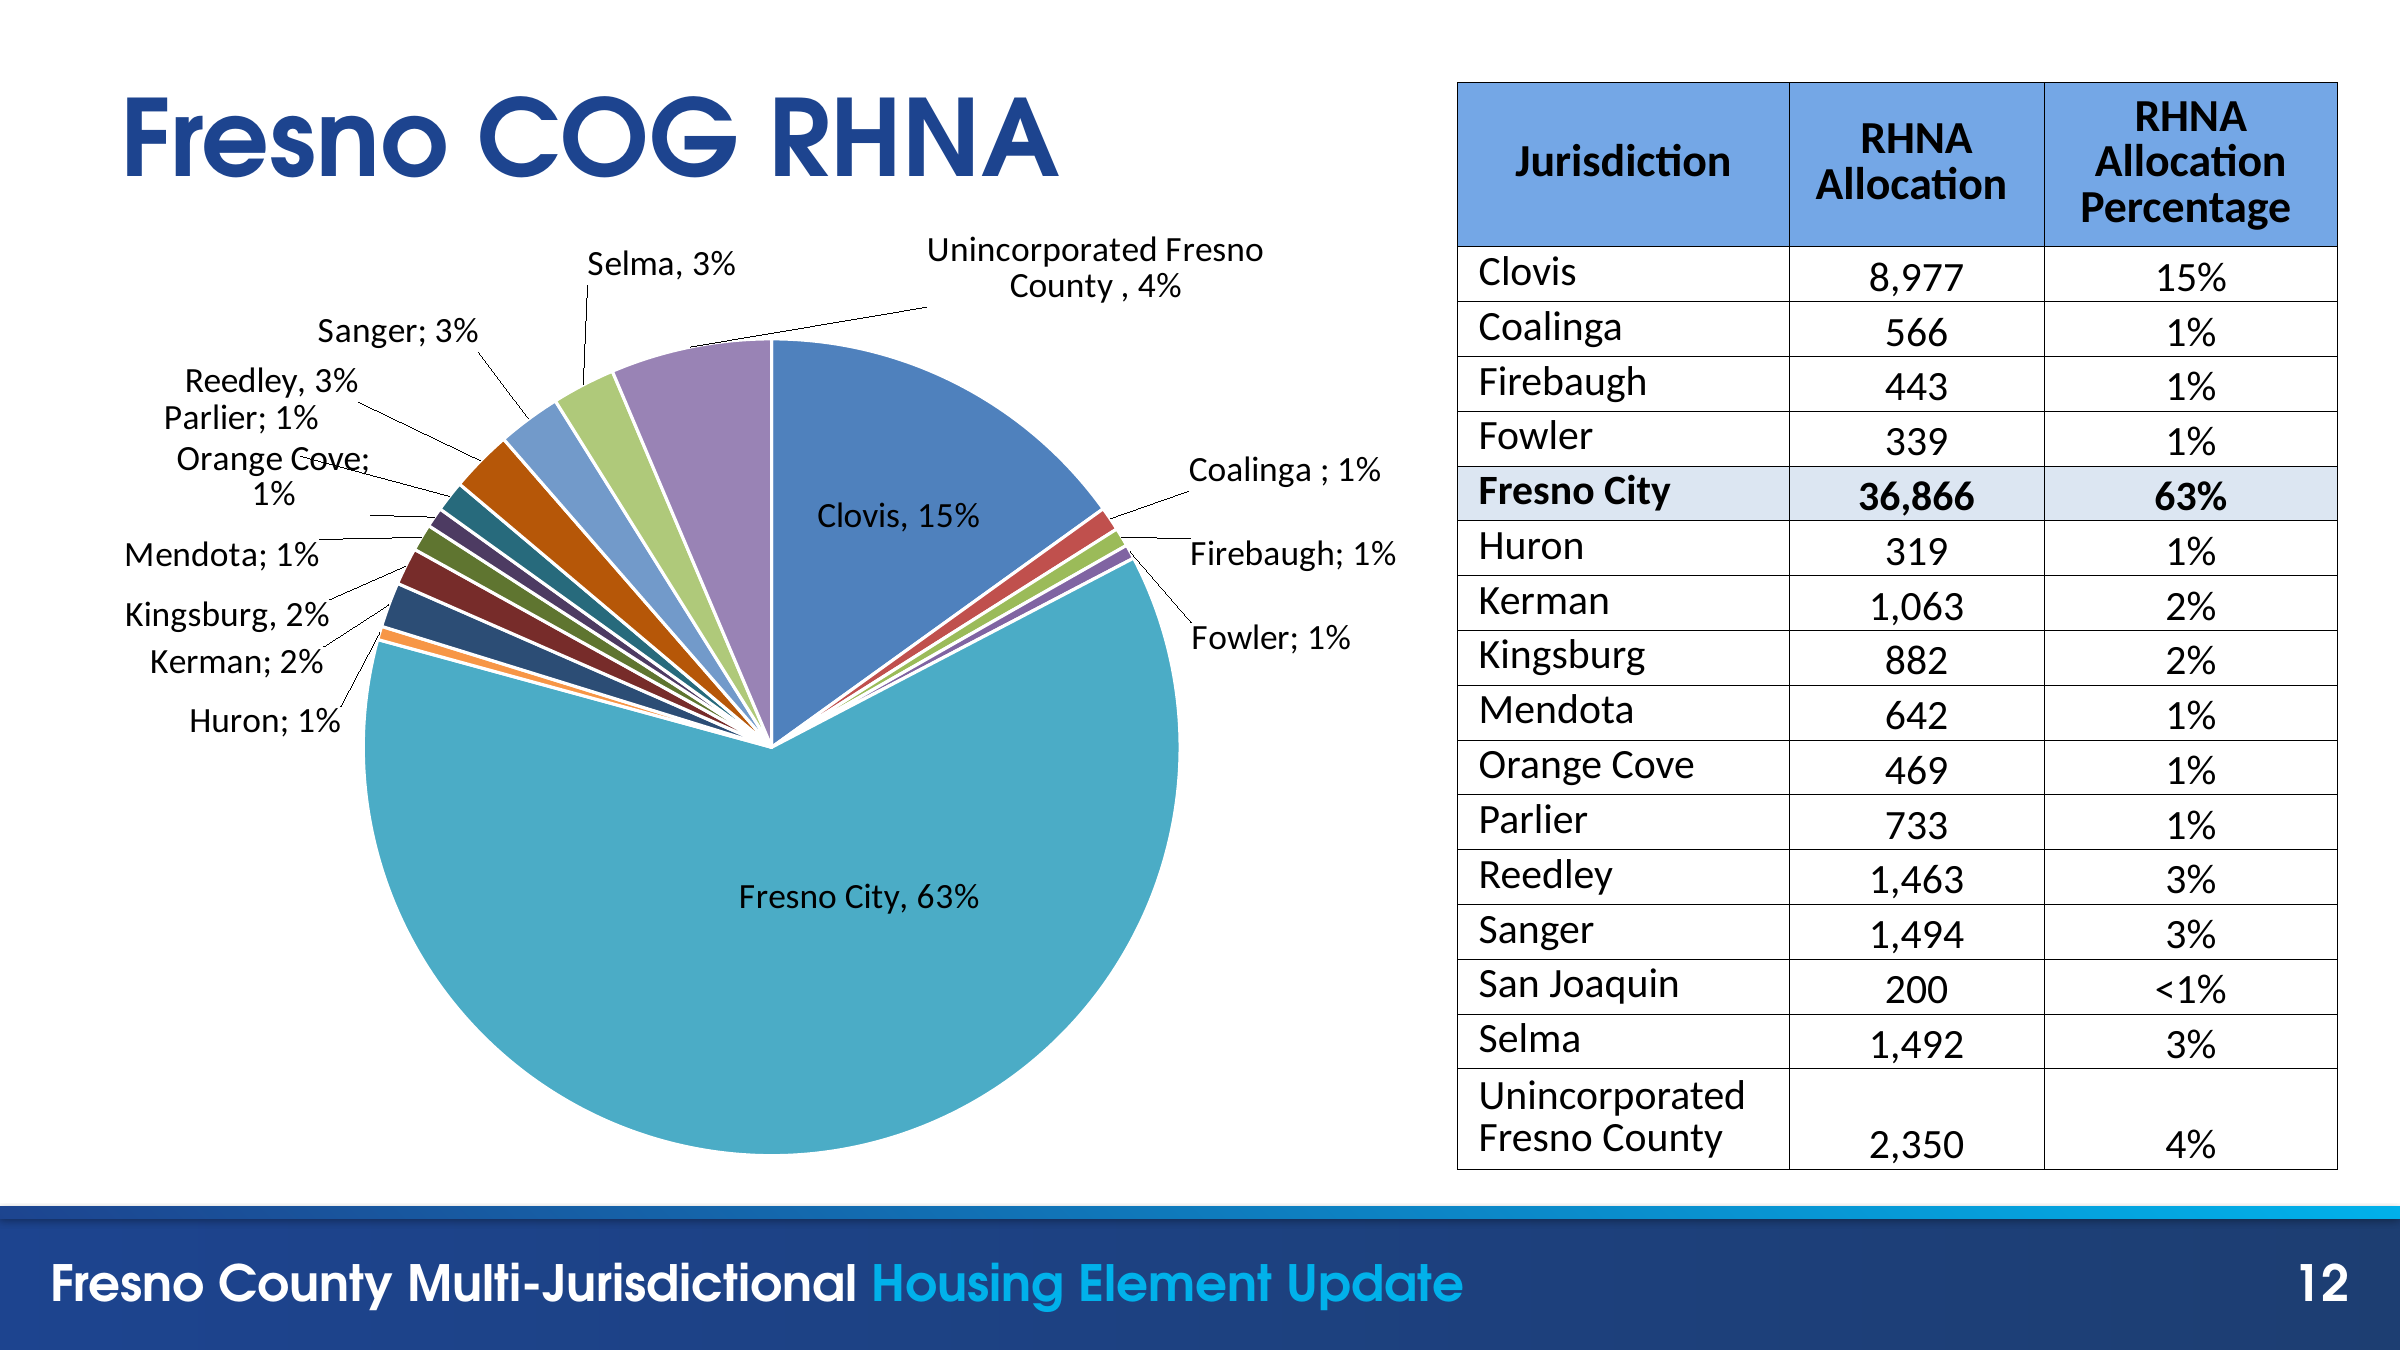

| Jurisdiction | RHNA Allocation | RHNA Allocation Percentage |
| --- | --- | --- |
| Clovis | 8,977 | 15% |
| Coalinga | 566 | 1% |
| Firebaugh | 443 | 1% |
| Fowler | 339 | 1% |
| Fresno City | 36,866 | 63% |
| Huron | 319 | 1% |
| Kerman | 1,063 | 2% |
| Kingsburg | 882 | 2% |
| Mendota | 642 | 1% |
| Orange Cove | 469 | 1% |
| Parlier | 733 | 1% |
| Reedley | 1,463 | 3% |
| Sanger | 1,494 | 3% |
| San Joaquin | 200 | <1% |
| Selma | 1,492 | 3% |
| Unincorporated Fresno County | 2,350 | 4% |
# Fresno COG RHNA

### Chart

| Category |  |
|---|---|
| Clovis  | 0.15024529143366838 |
| Coalinga  | 0.00946859240454218 |
| Firebaugh | 0.007410202751380836 |
| Fowler | 0.005677724793303372 |
| Fresno City | 0.617036605029332 |
| Huron | 0.005334659851109815 |
| Kerman | 0.017787917252735944 |
| Kingsburg | 0.01476894576143264 |
| Mendota | 0.010737932690658342 |
| Orange Cove | 0.007856187176232462 |
| Parlier | 0.012264571683419672 |
| Reedley | 0.024494836872619986 |
| Sanger | 0.025009434285910324 |
| San Joaquin | 0.0 |
| Selma  | 0.024975127791690966 |
| Unincorporated Fresno County  | 0.06358708703557583 |